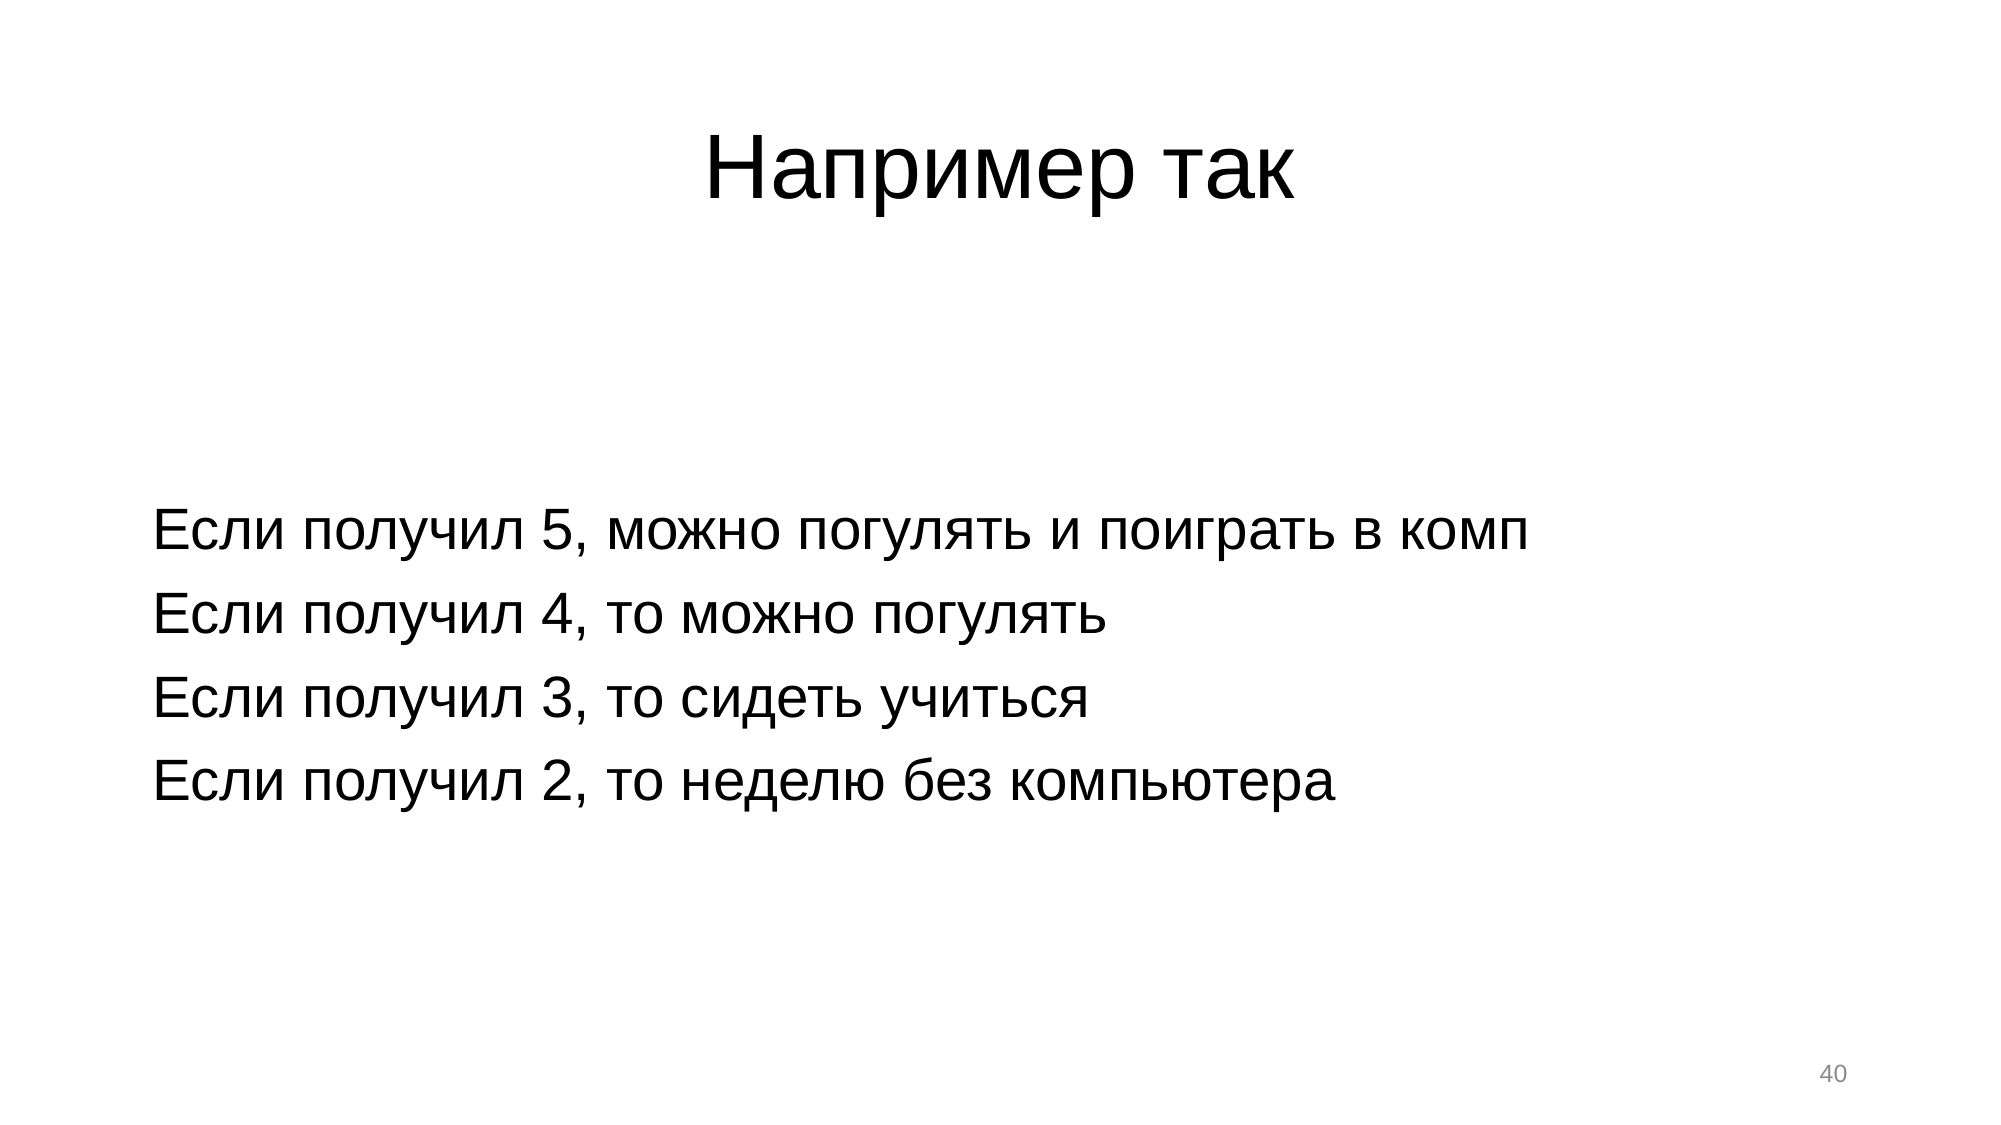

# Например так
Если получил 5, можно погулять и поиграть в комп
Если получил 4, то можно погулять
Если получил 3, то сидеть учиться
Если получил 2, то неделю без компьютера
40